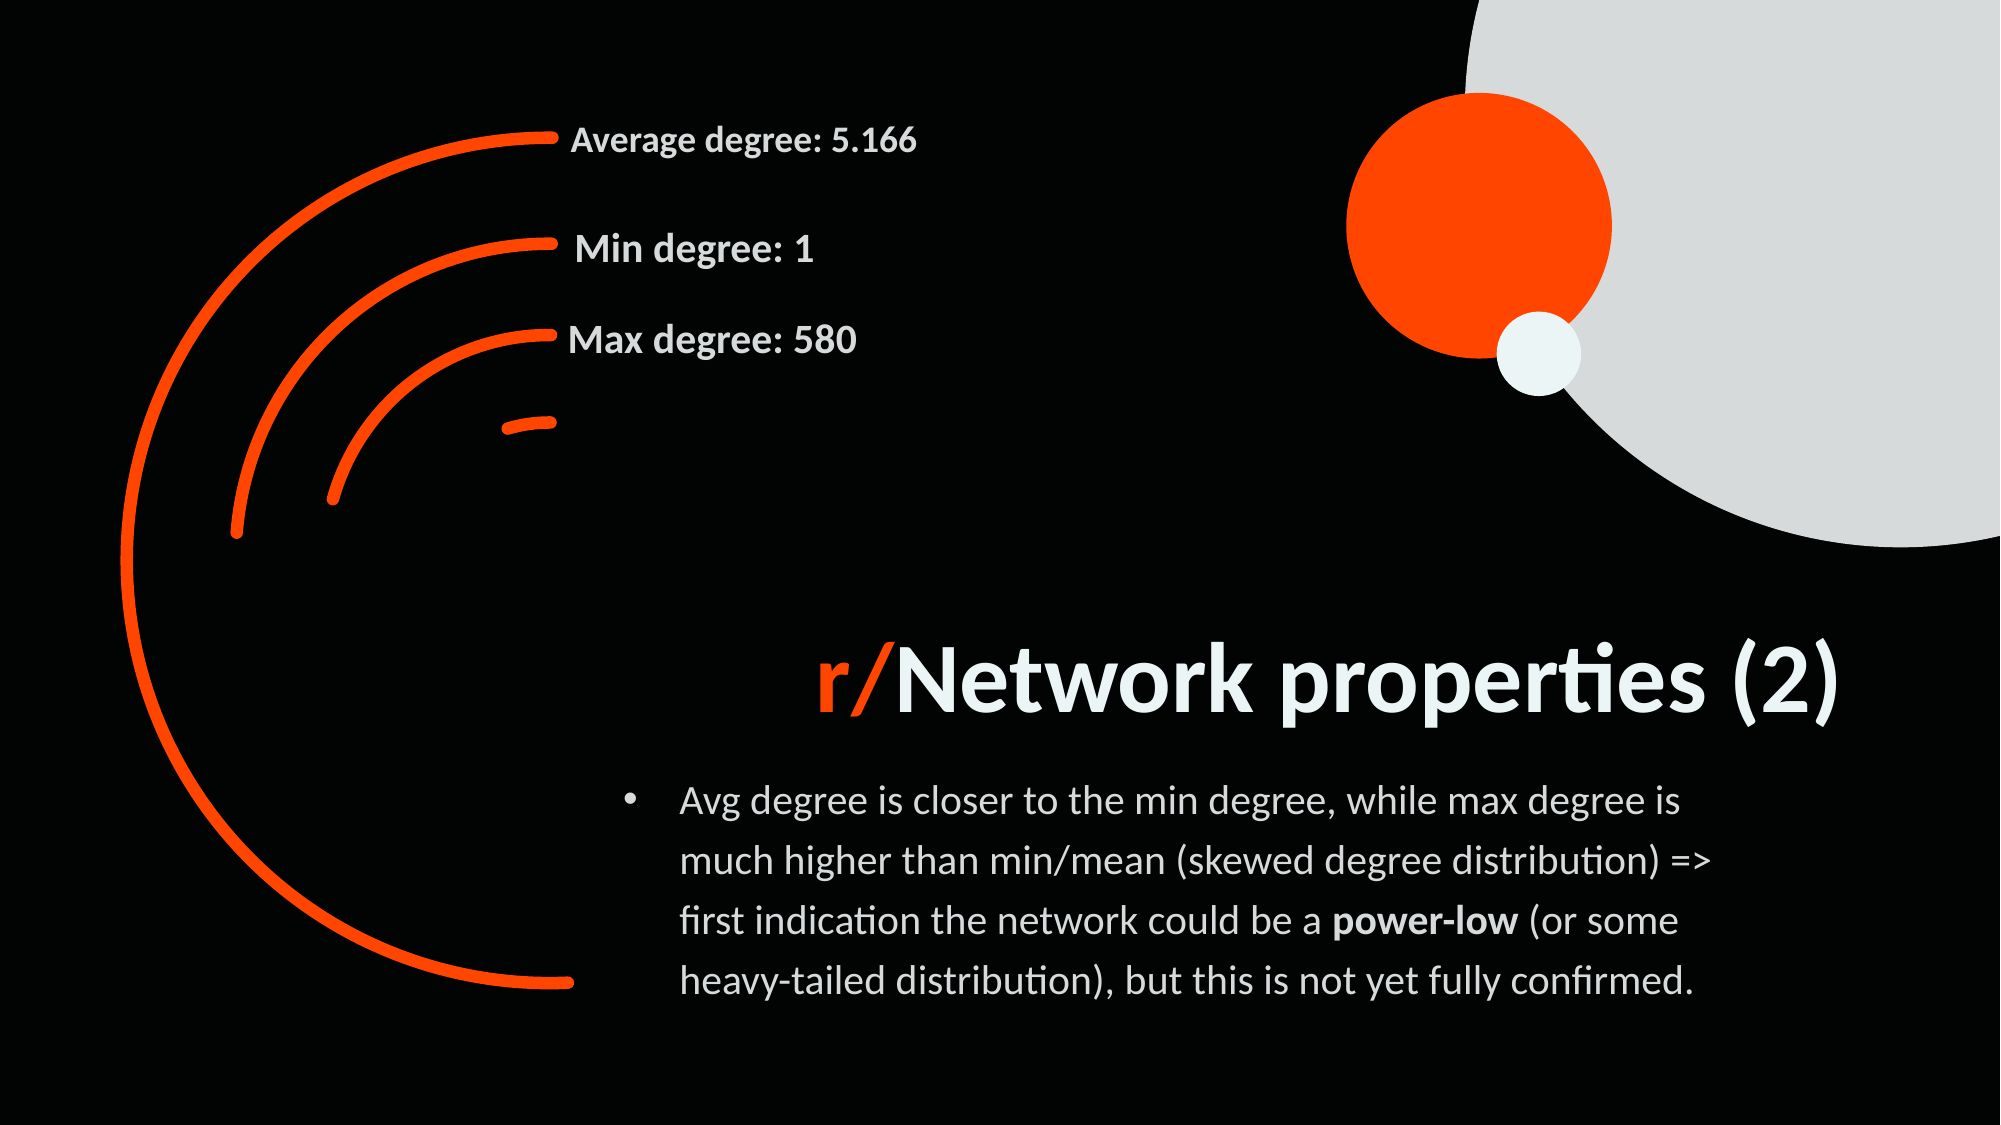

Average degree: 5.166

Min degree: 1

Max degree: 580

r/Network properties (2)
Avg degree is closer to the min degree, while max degree is much higher than min/mean (skewed degree distribution) => first indication the network could be a power-low (or some heavy-tailed distribution), but this is not yet fully confirmed.